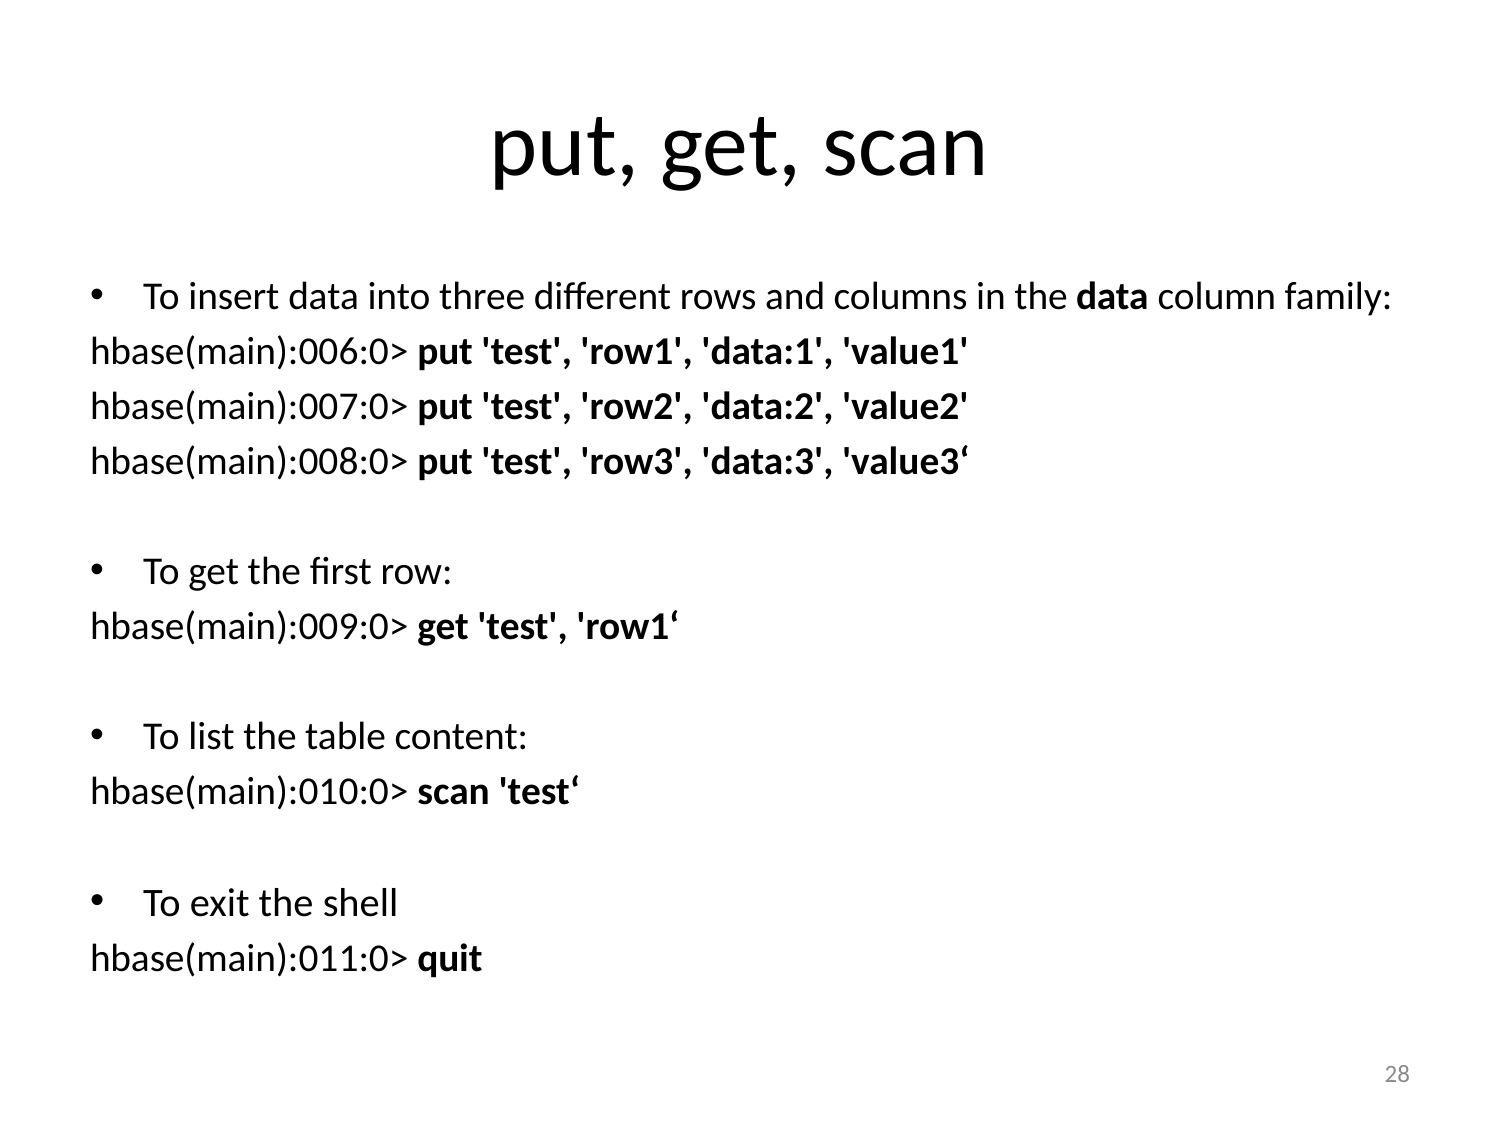

# put, get, scan
To insert data into three different rows and columns in the data column family:
hbase(main):006:0> put 'test', 'row1', 'data:1', 'value1'
hbase(main):007:0> put 'test', 'row2', 'data:2', 'value2'
hbase(main):008:0> put 'test', 'row3', 'data:3', 'value3‘

To get the first row:
hbase(main):009:0> get 'test', 'row1‘

To list the table content:
hbase(main):010:0> scan 'test‘

To exit the shell
hbase(main):011:0> quit

28